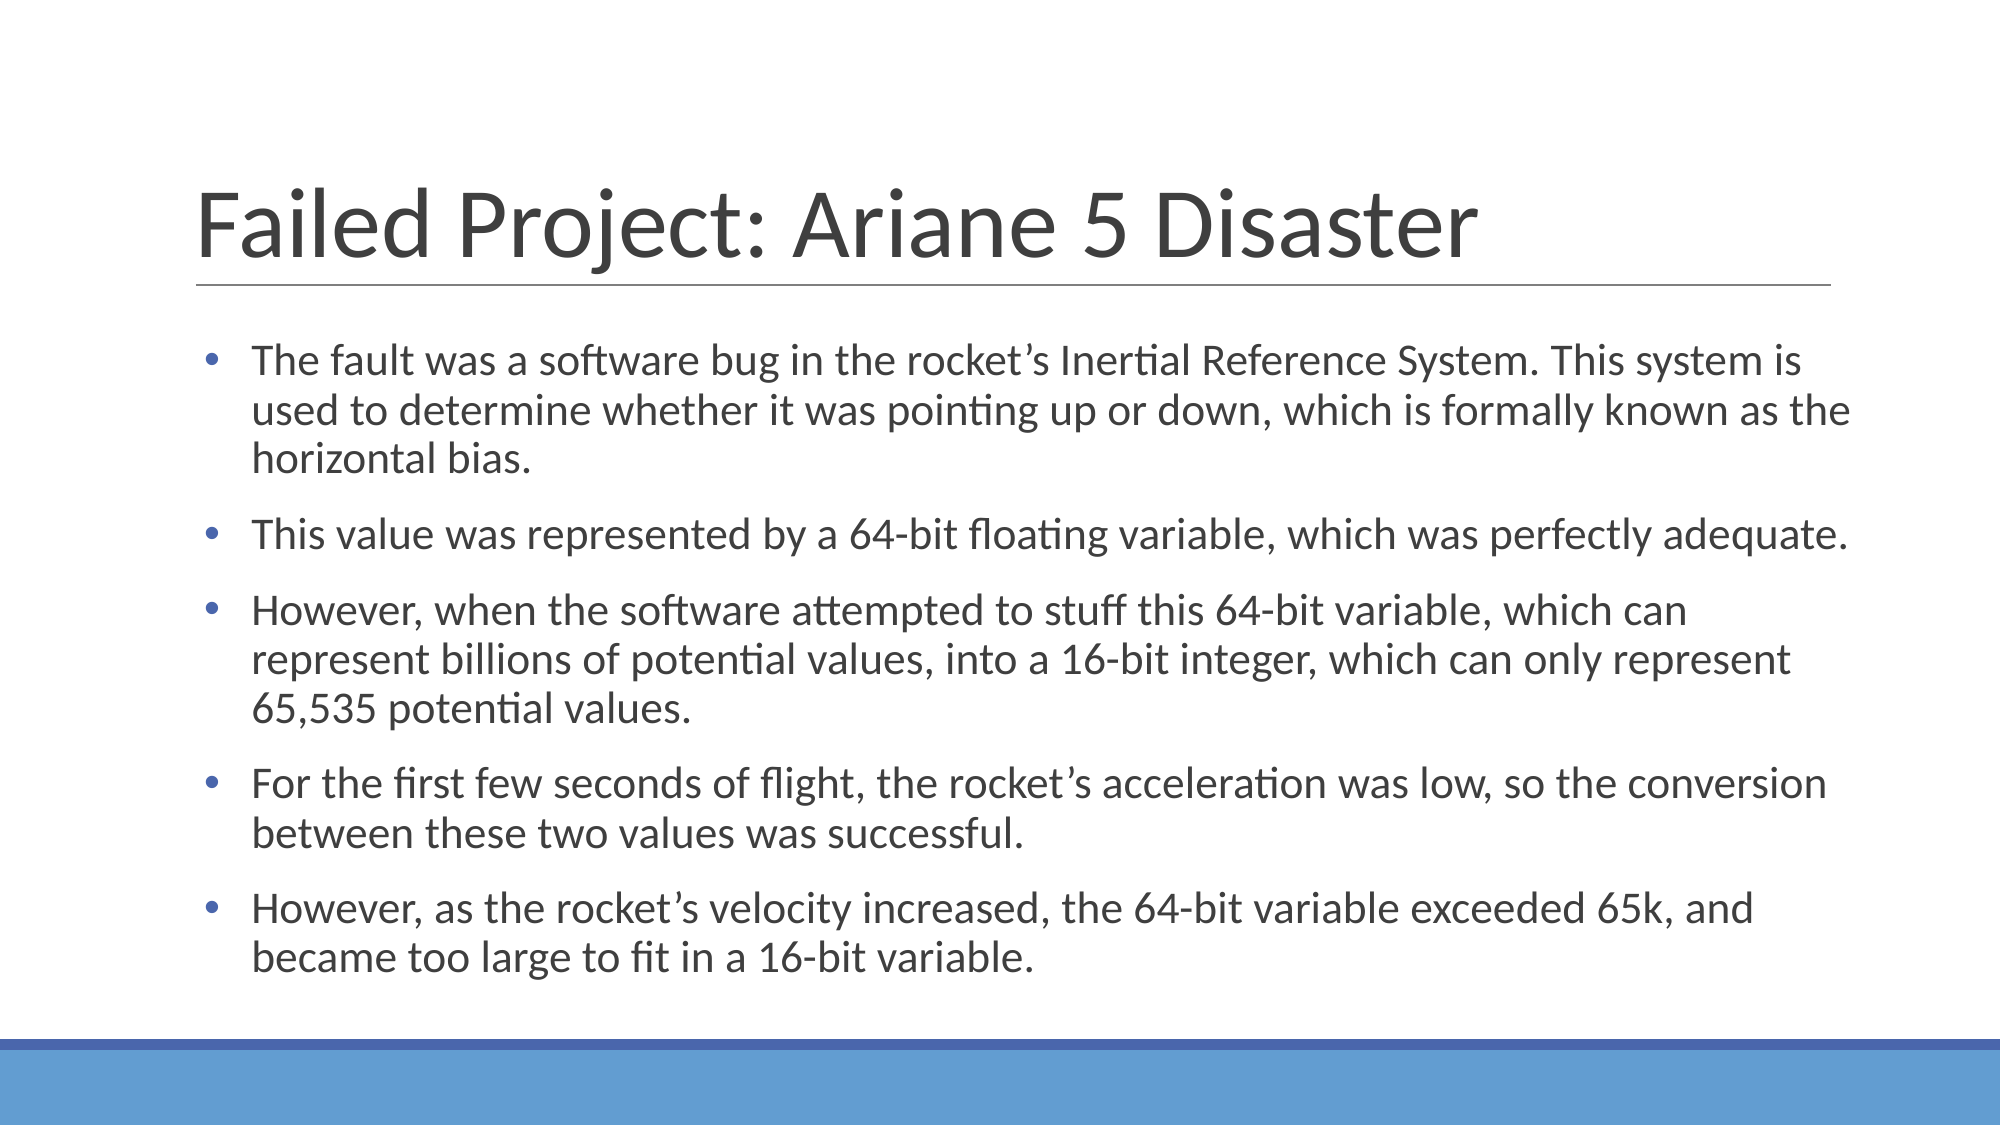

# Failed Project: Ariane 5 Disaster
The fault was a software bug in the rocket’s Inertial Reference System. This system is used to determine whether it was pointing up or down, which is formally known as the horizontal bias.
This value was represented by a 64-bit floating variable, which was perfectly adequate.
However, when the software attempted to stuff this 64-bit variable, which can represent billions of potential values, into a 16-bit integer, which can only represent 65,535 potential values.
For the first few seconds of flight, the rocket’s acceleration was low, so the conversion between these two values was successful.
However, as the rocket’s velocity increased, the 64-bit variable exceeded 65k, and became too large to fit in a 16-bit variable.